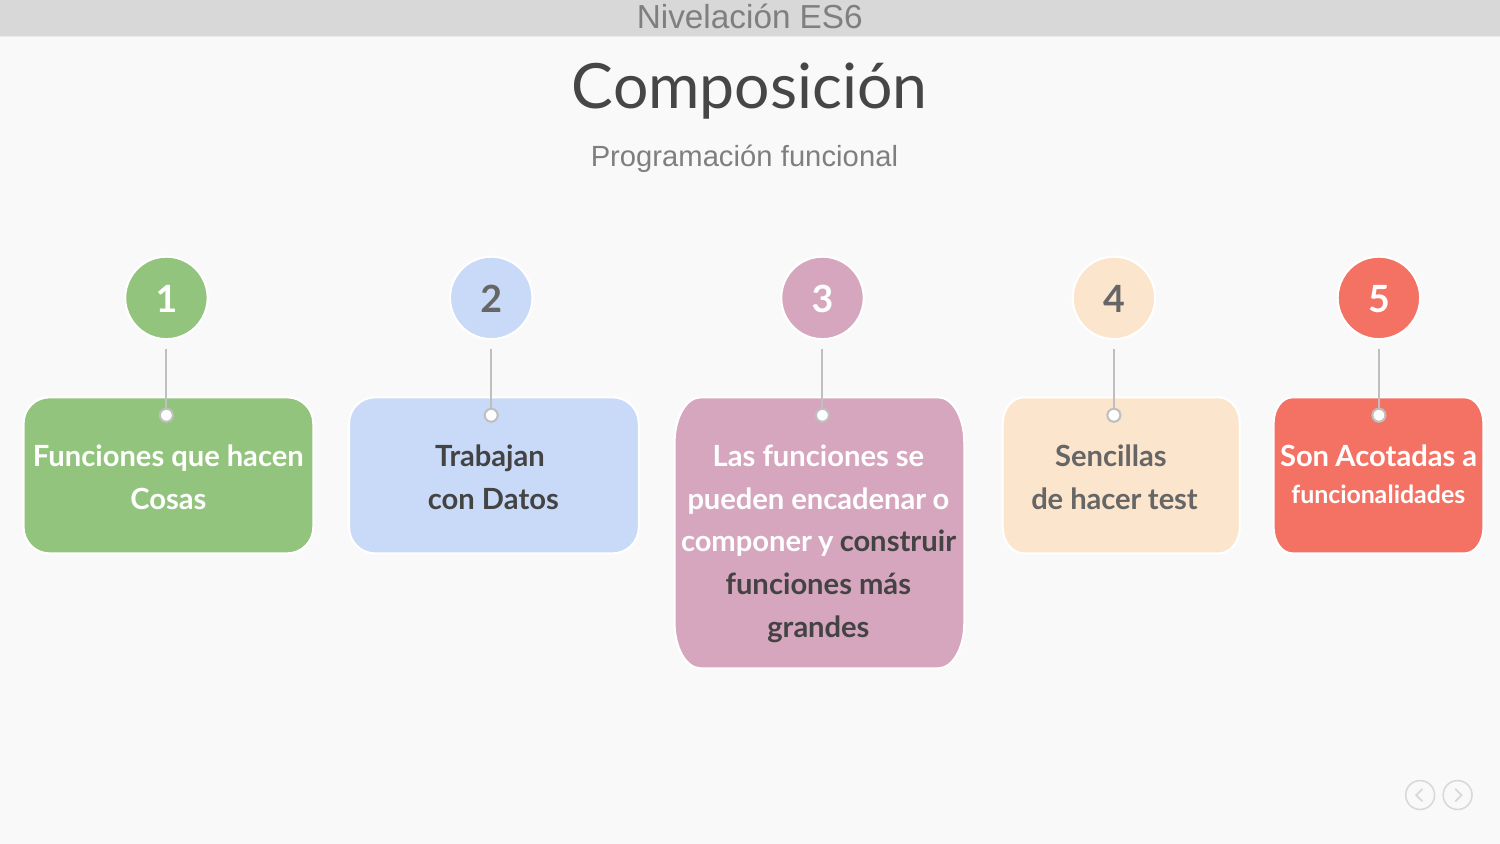

Nivelación ES6
Composición
Programación funcional

1
2
3
4
5

Funciones que hacen Cosas
Trabajan
con Datos
Las funciones se pueden encadenar o componer y construir funciones más grandes
Sencillas
de hacer test
Son Acotadas a funcionalidades